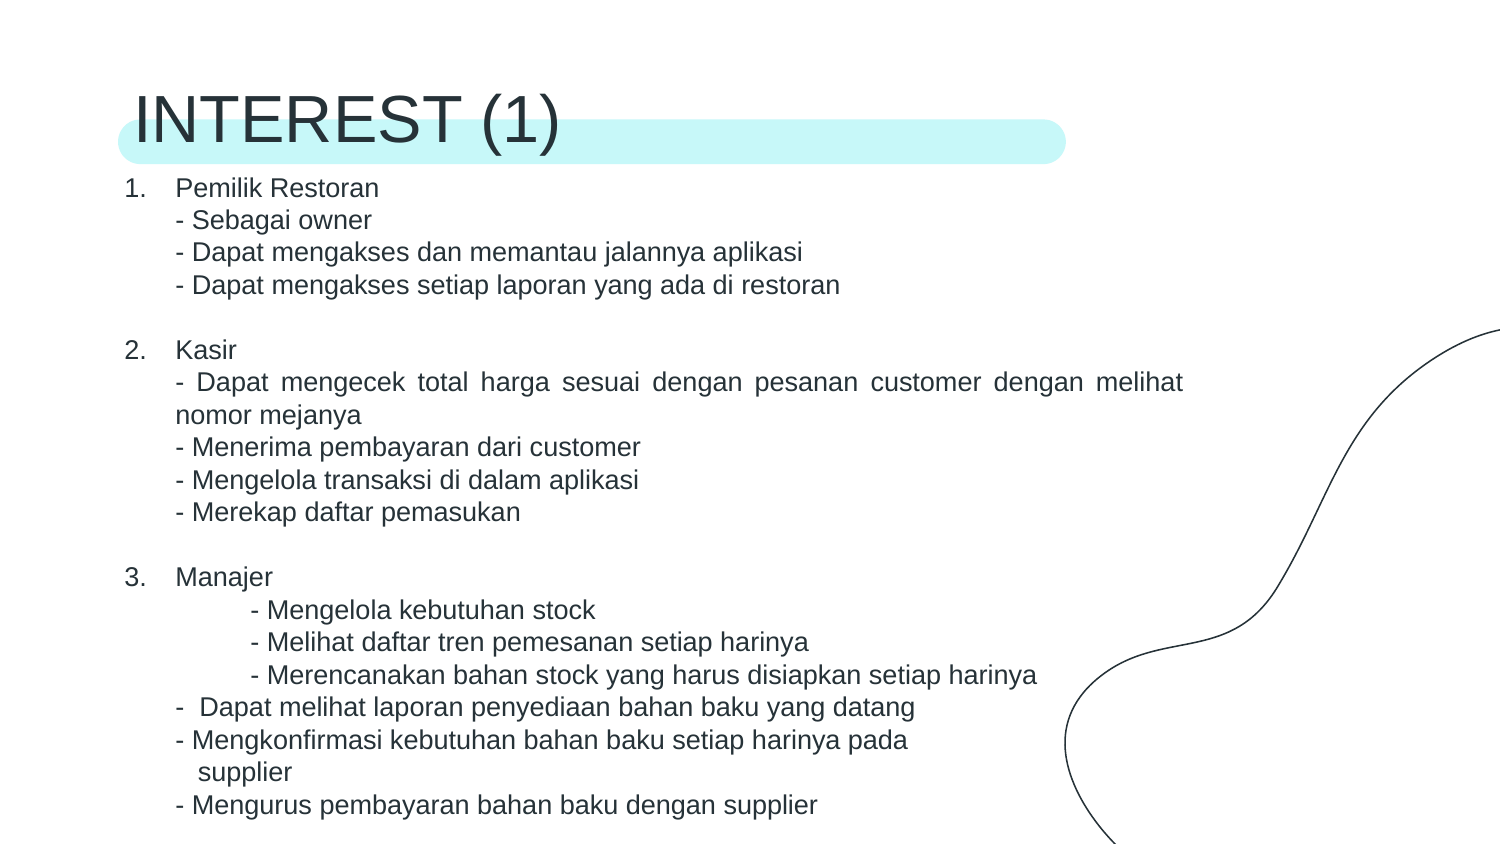

# INTEREST (1)
Pemilik Restoran
- Sebagai owner
- Dapat mengakses dan memantau jalannya aplikasi
- Dapat mengakses setiap laporan yang ada di restoran

Kasir
- Dapat mengecek total harga sesuai dengan pesanan customer dengan melihat nomor mejanya
- Menerima pembayaran dari customer
- Mengelola transaksi di dalam aplikasi
- Merekap daftar pemasukan

Manajer
	- Mengelola kebutuhan stock
	- Melihat daftar tren pemesanan setiap harinya
	- Merencanakan bahan stock yang harus disiapkan setiap harinya
-  Dapat melihat laporan penyediaan bahan baku yang datang
- Mengkonfirmasi kebutuhan bahan baku setiap harinya pada
   supplier
- Mengurus pembayaran bahan baku dengan supplier